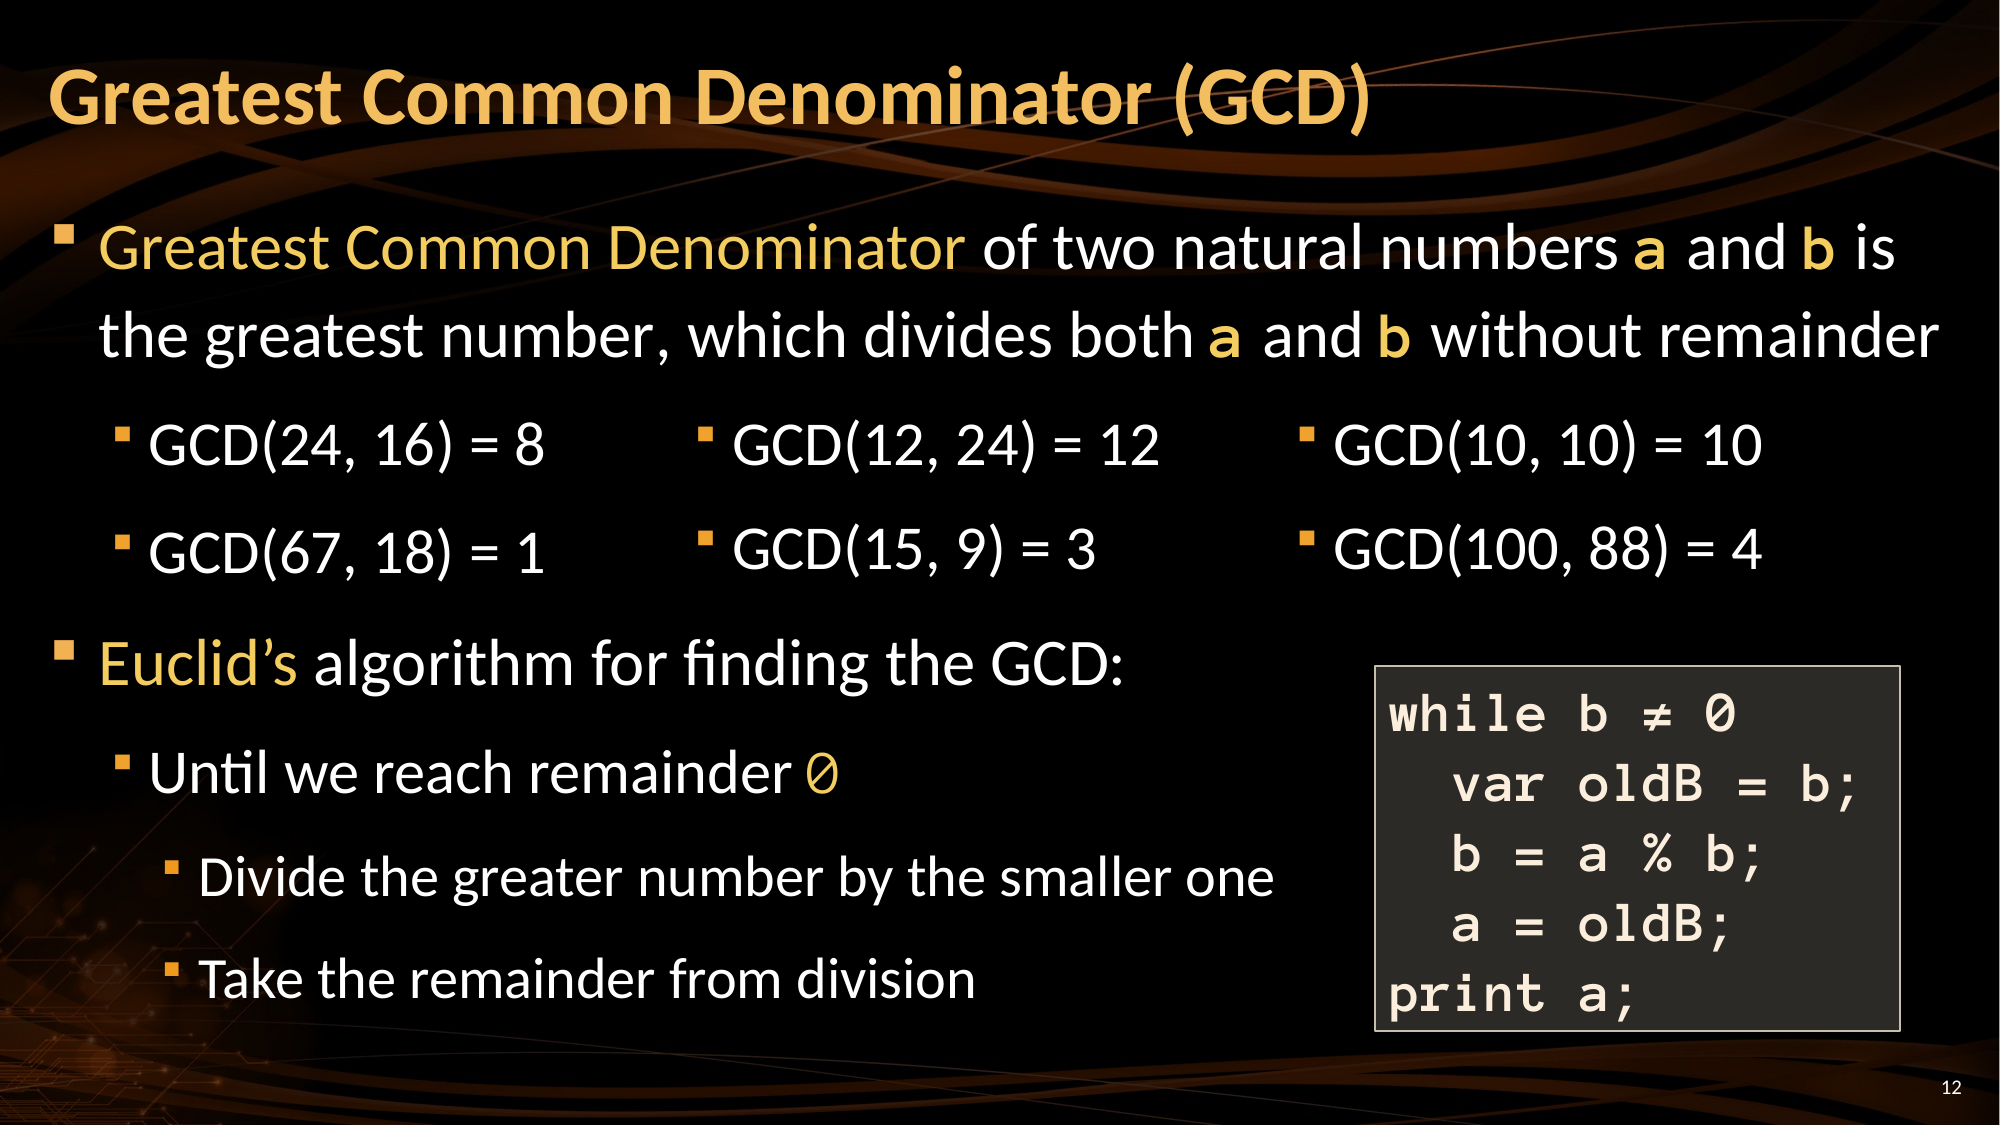

# Greatest Common Denominator (GCD)
Greatest Common Denominator of two natural numbers a and b is the greatest number, which divides both a and b without remainder
GCD(24, 16) = 8
GCD(67, 18) = 1
Euclid’s algorithm for finding the GCD:
Until we reach remainder 0
Divide the greater number by the smaller one
Take the remainder from division
GCD(10, 10) = 10
GCD(100, 88) = 4
GCD(12, 24) = 12
GCD(15, 9) = 3
while b ≠ 0
  var oldB = b;
  b = a % b;
  a = oldB;
print а;
12